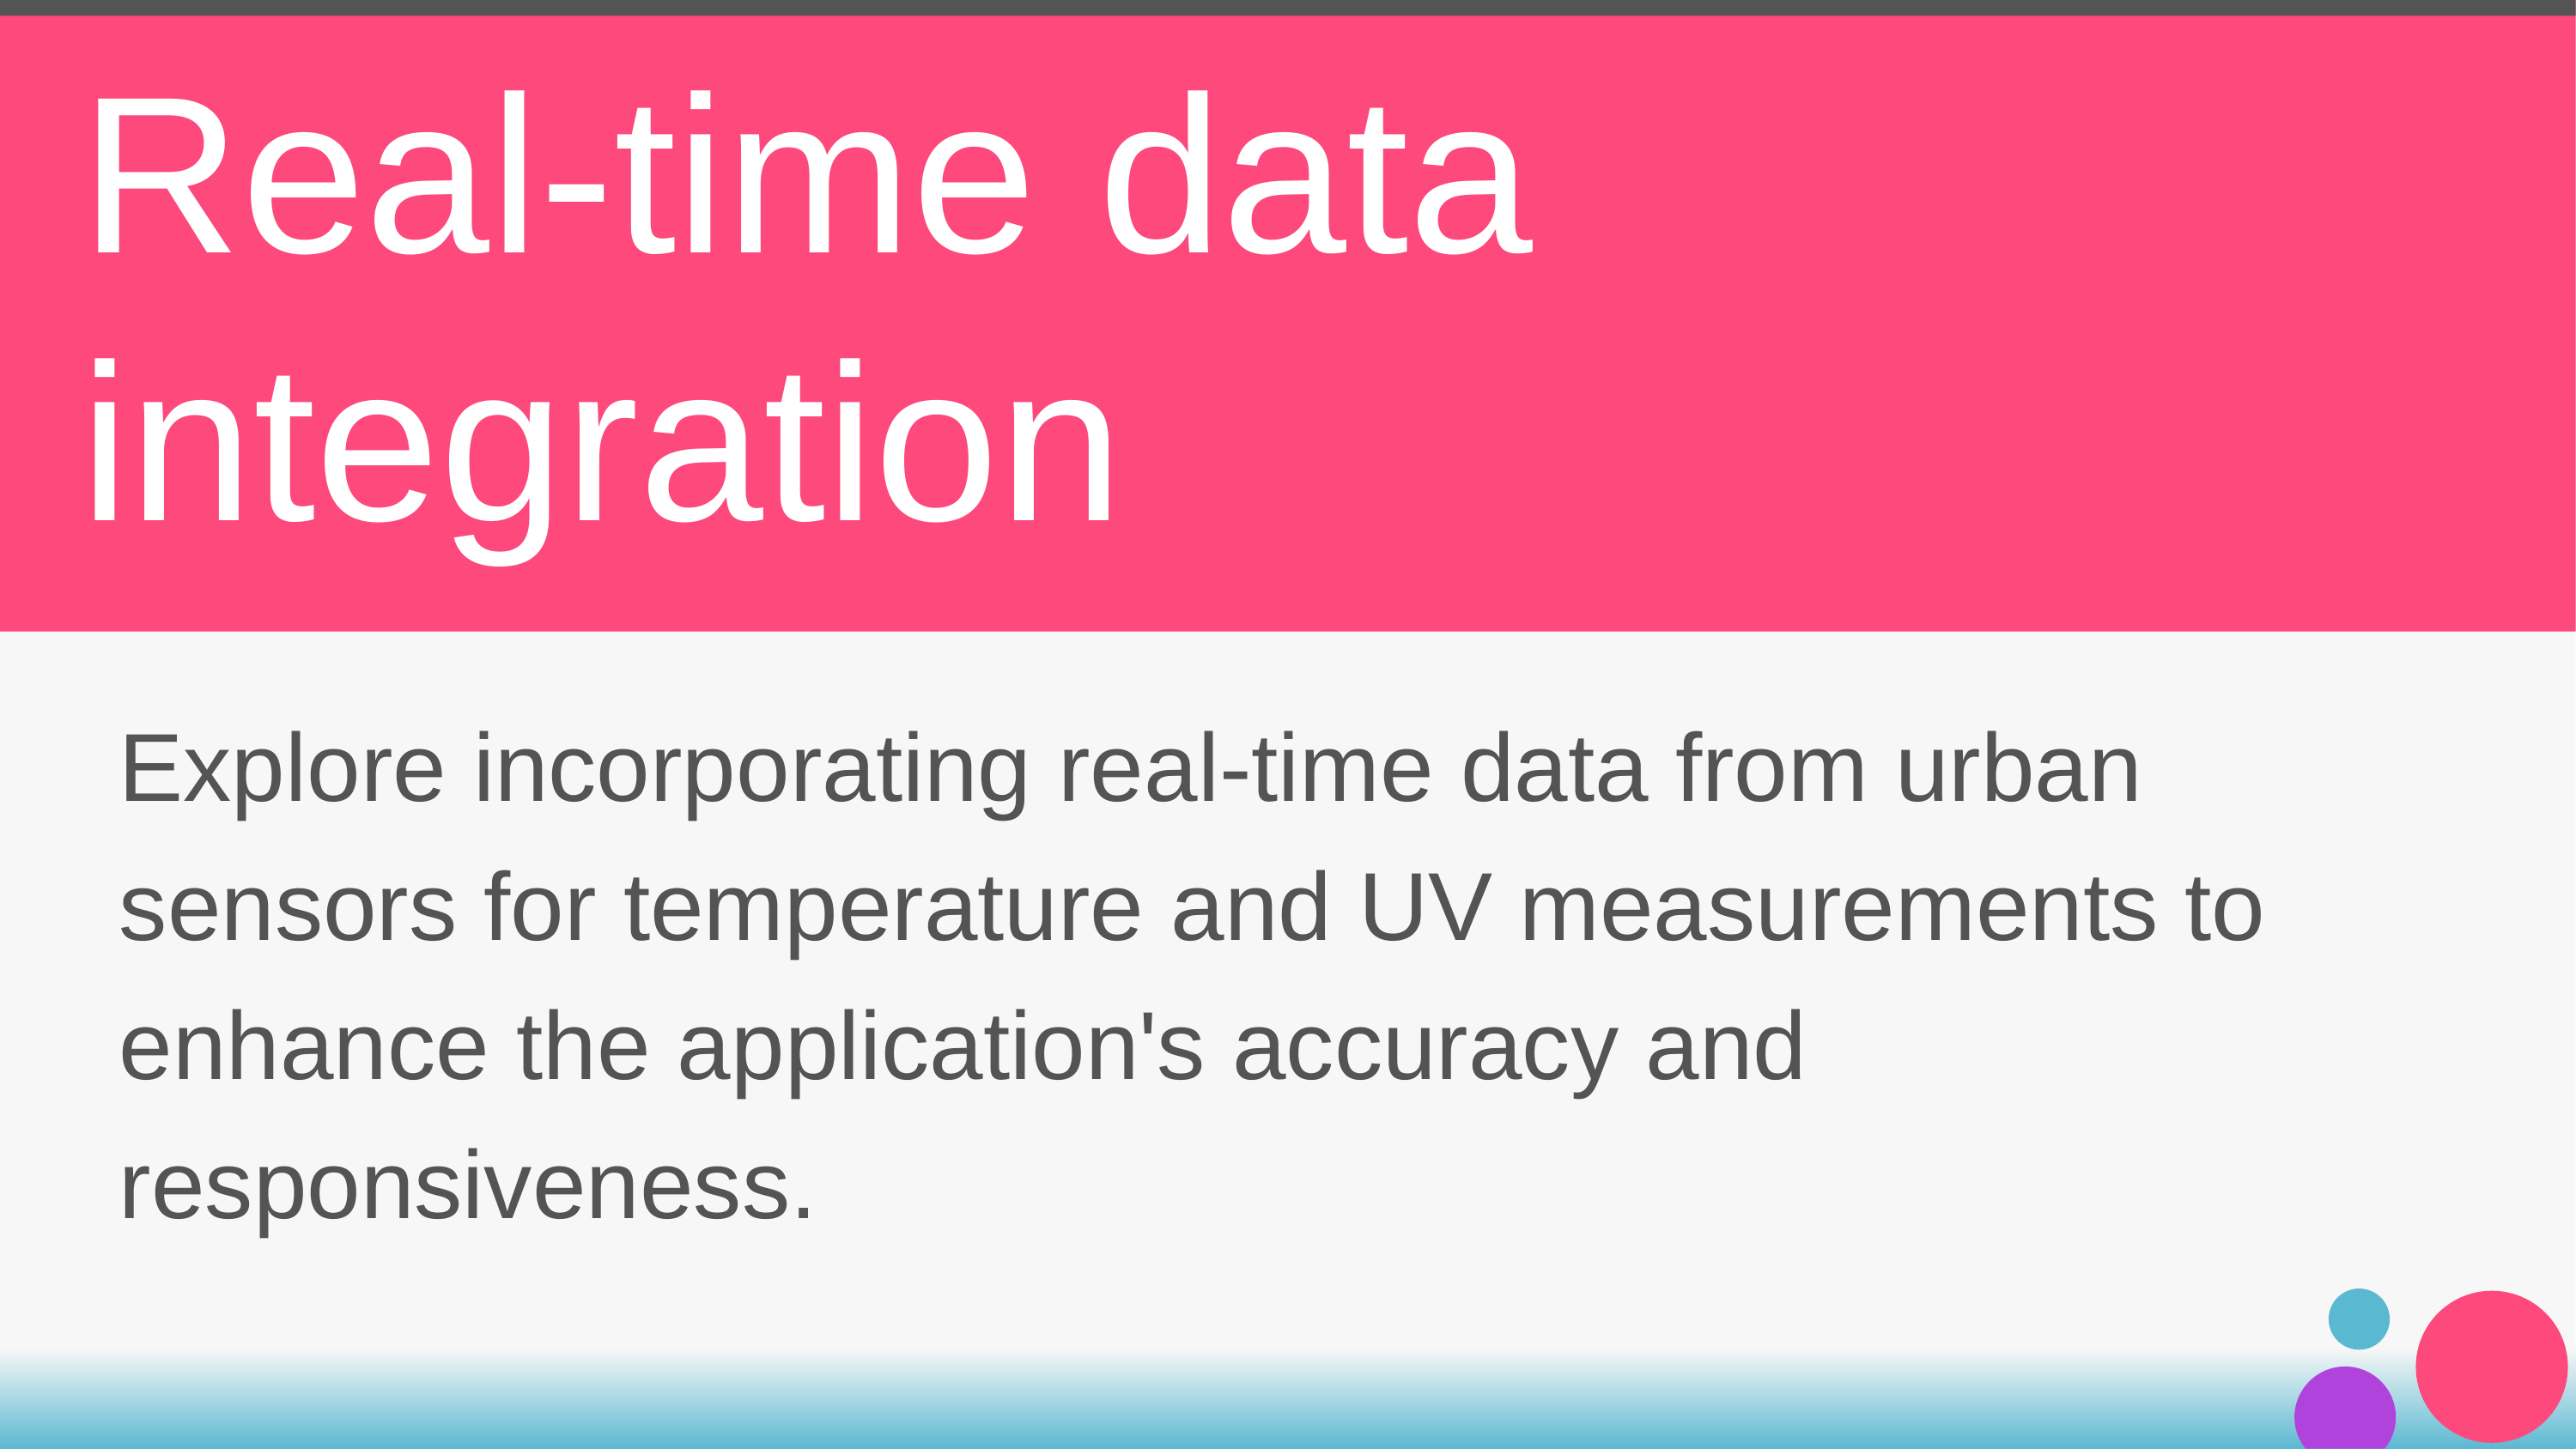

# Real-time data integration
Explore incorporating real-time data from urban sensors for temperature and UV measurements to enhance the application's accuracy and responsiveness.